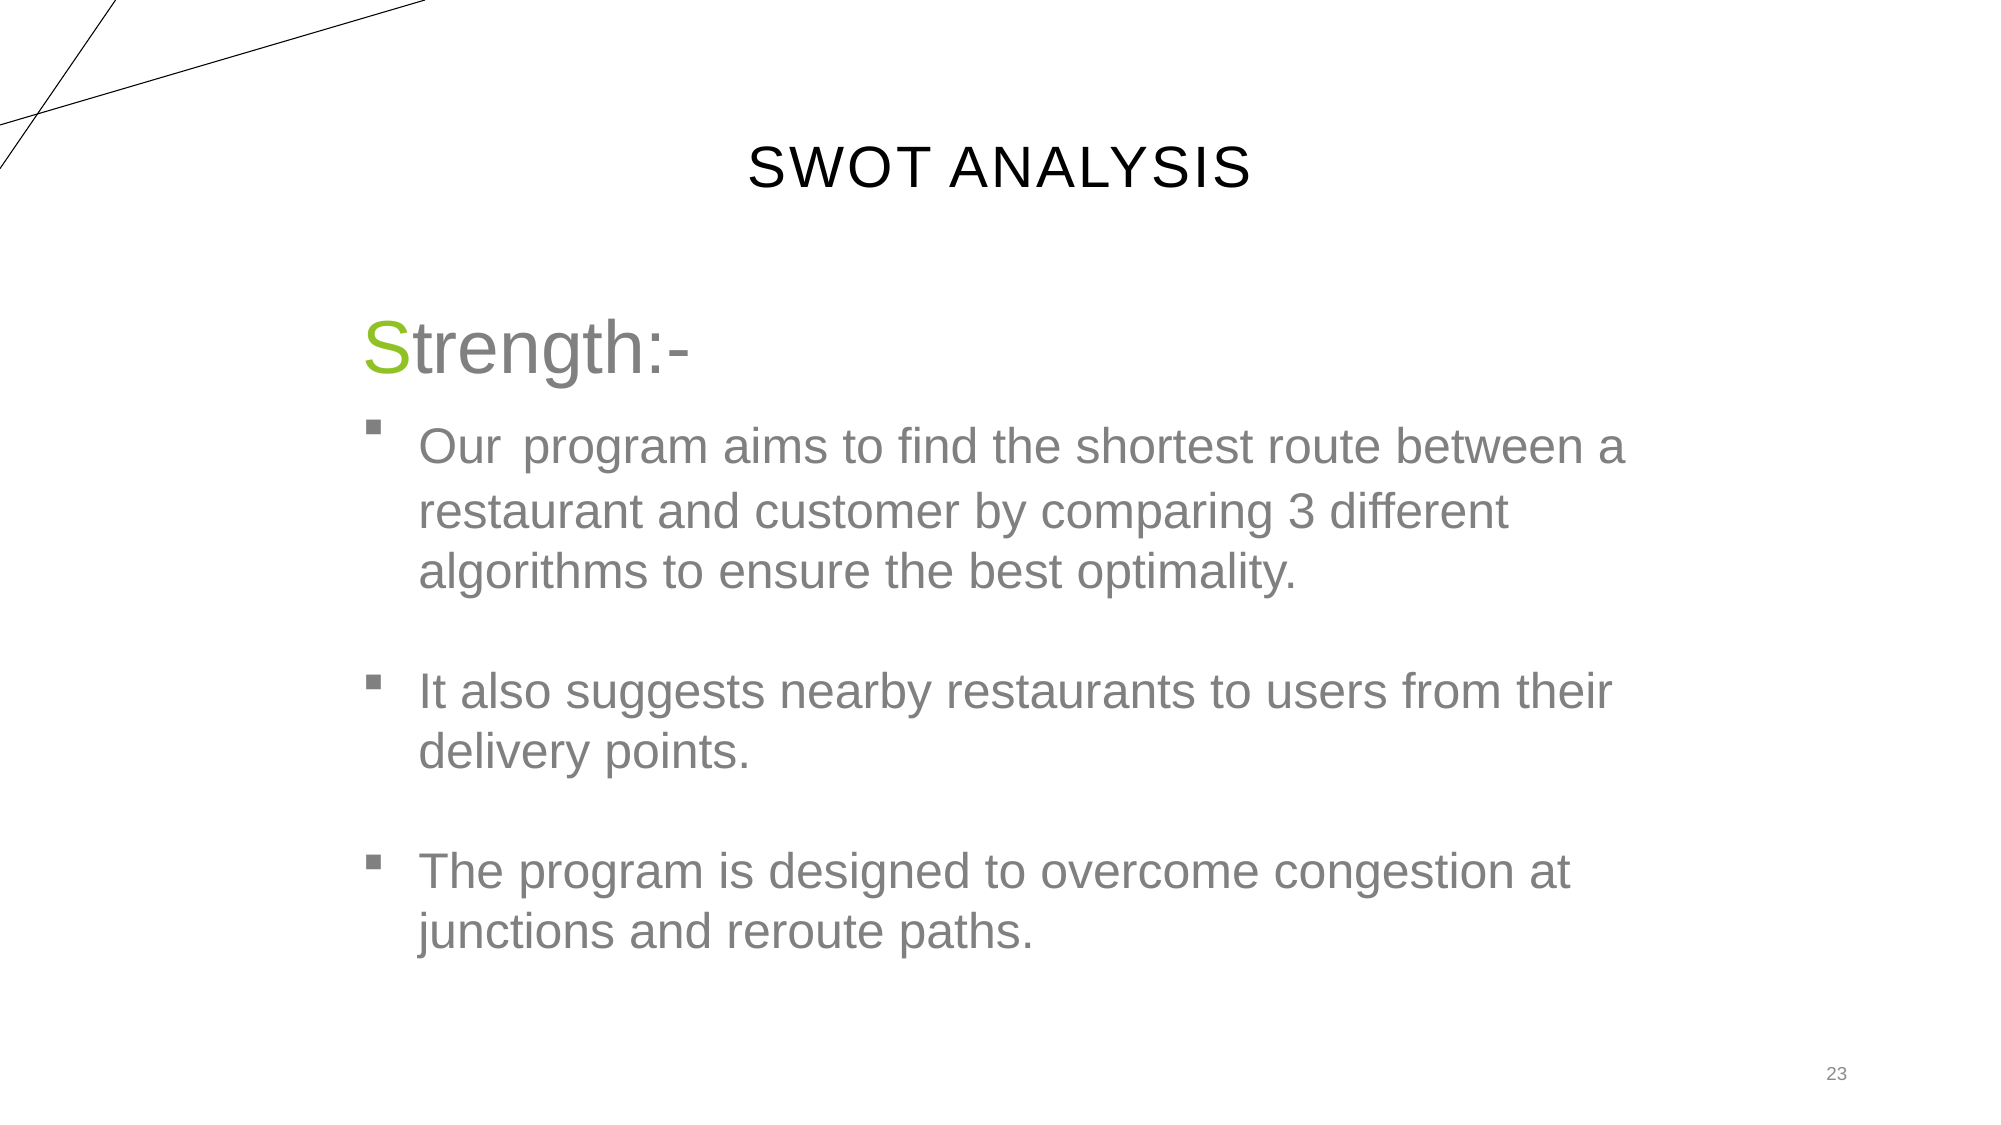

# Swot analysis
Strength:-
Our program aims to find the shortest route between a restaurant and customer by comparing 3 different algorithms to ensure the best optimality.

It also suggests nearby restaurants to users from their delivery points.

The program is designed to overcome congestion at junctions and reroute paths.
23